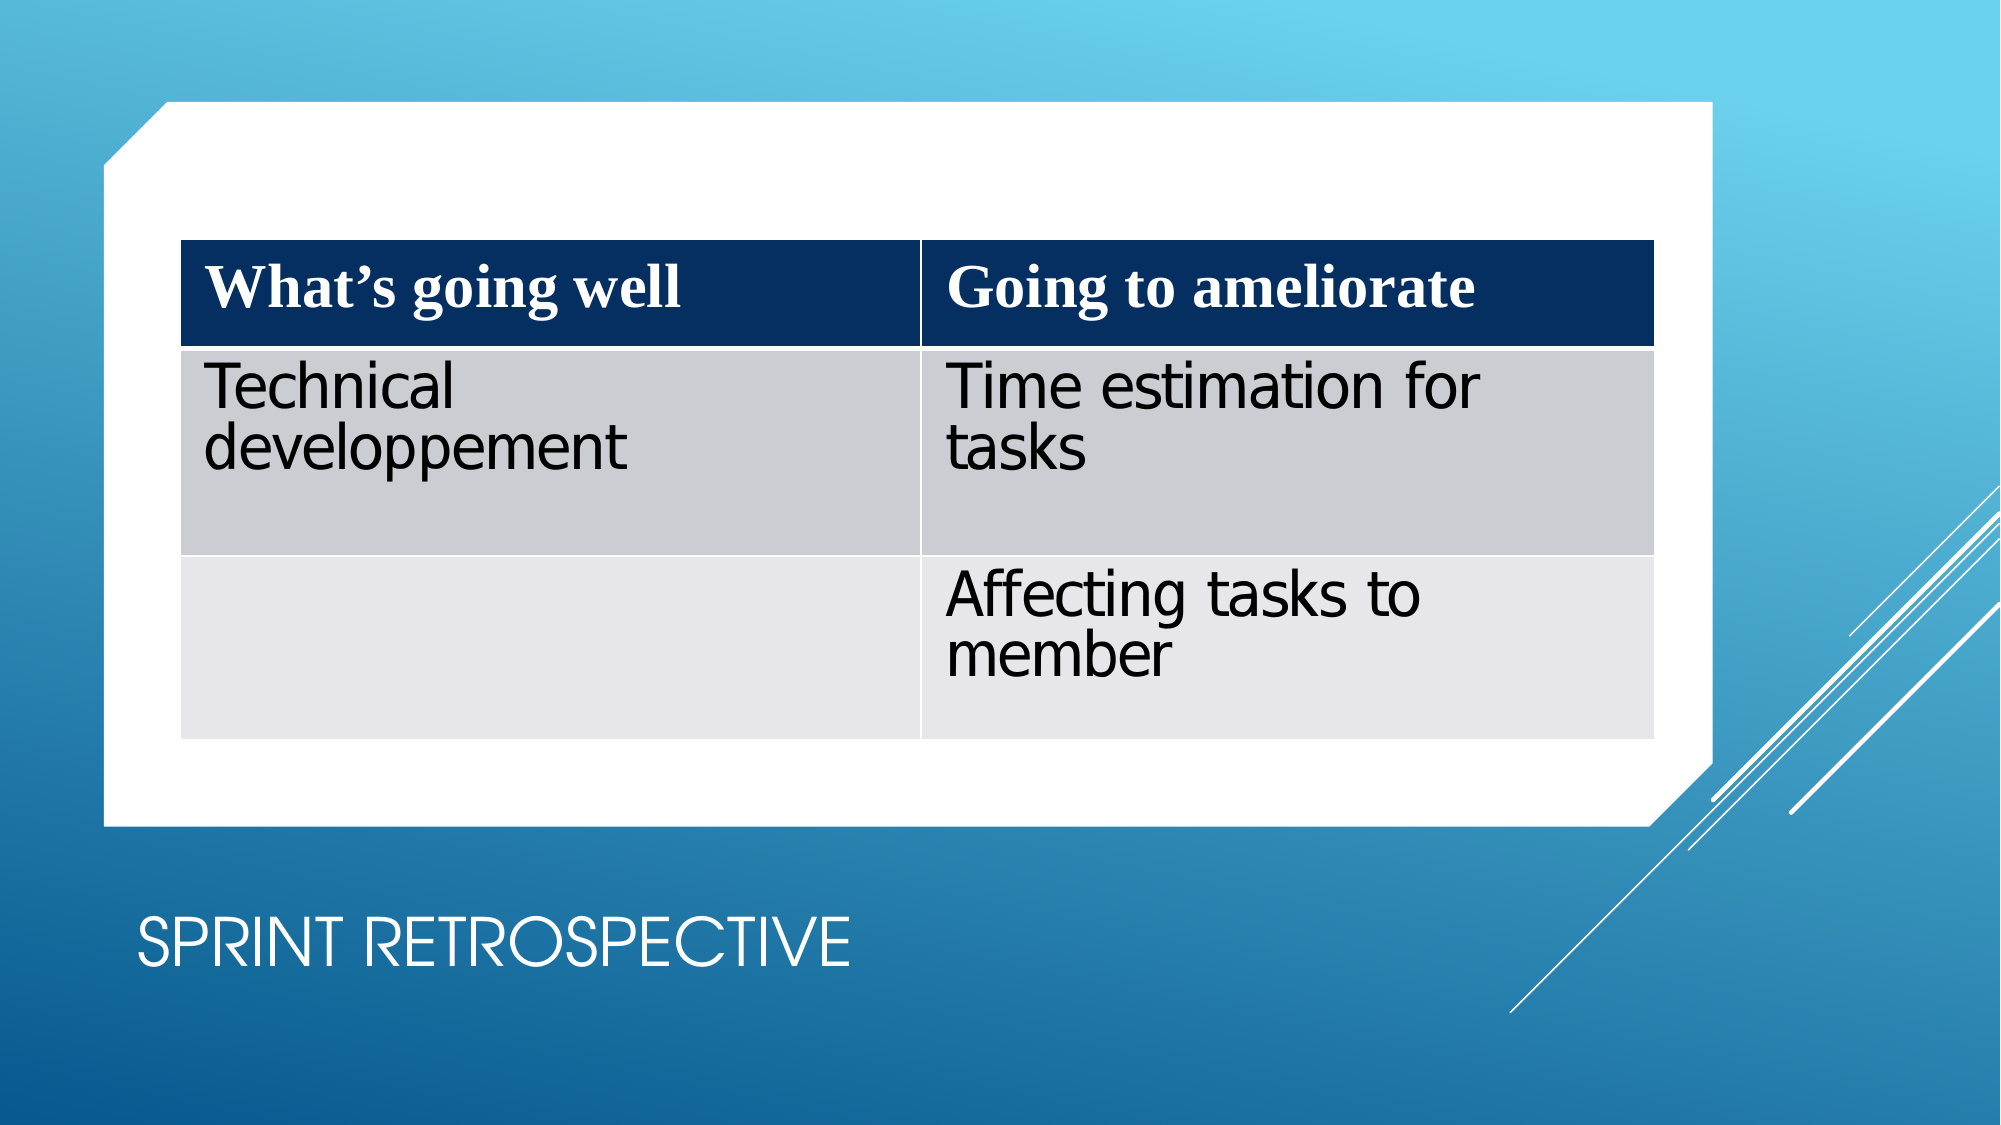

| What’s going well | Going to ameliorate |
| --- | --- |
| Technical developpement | Time estimation for tasks |
|  | Affecting tasks to member |
# Sprint Retrospective
32